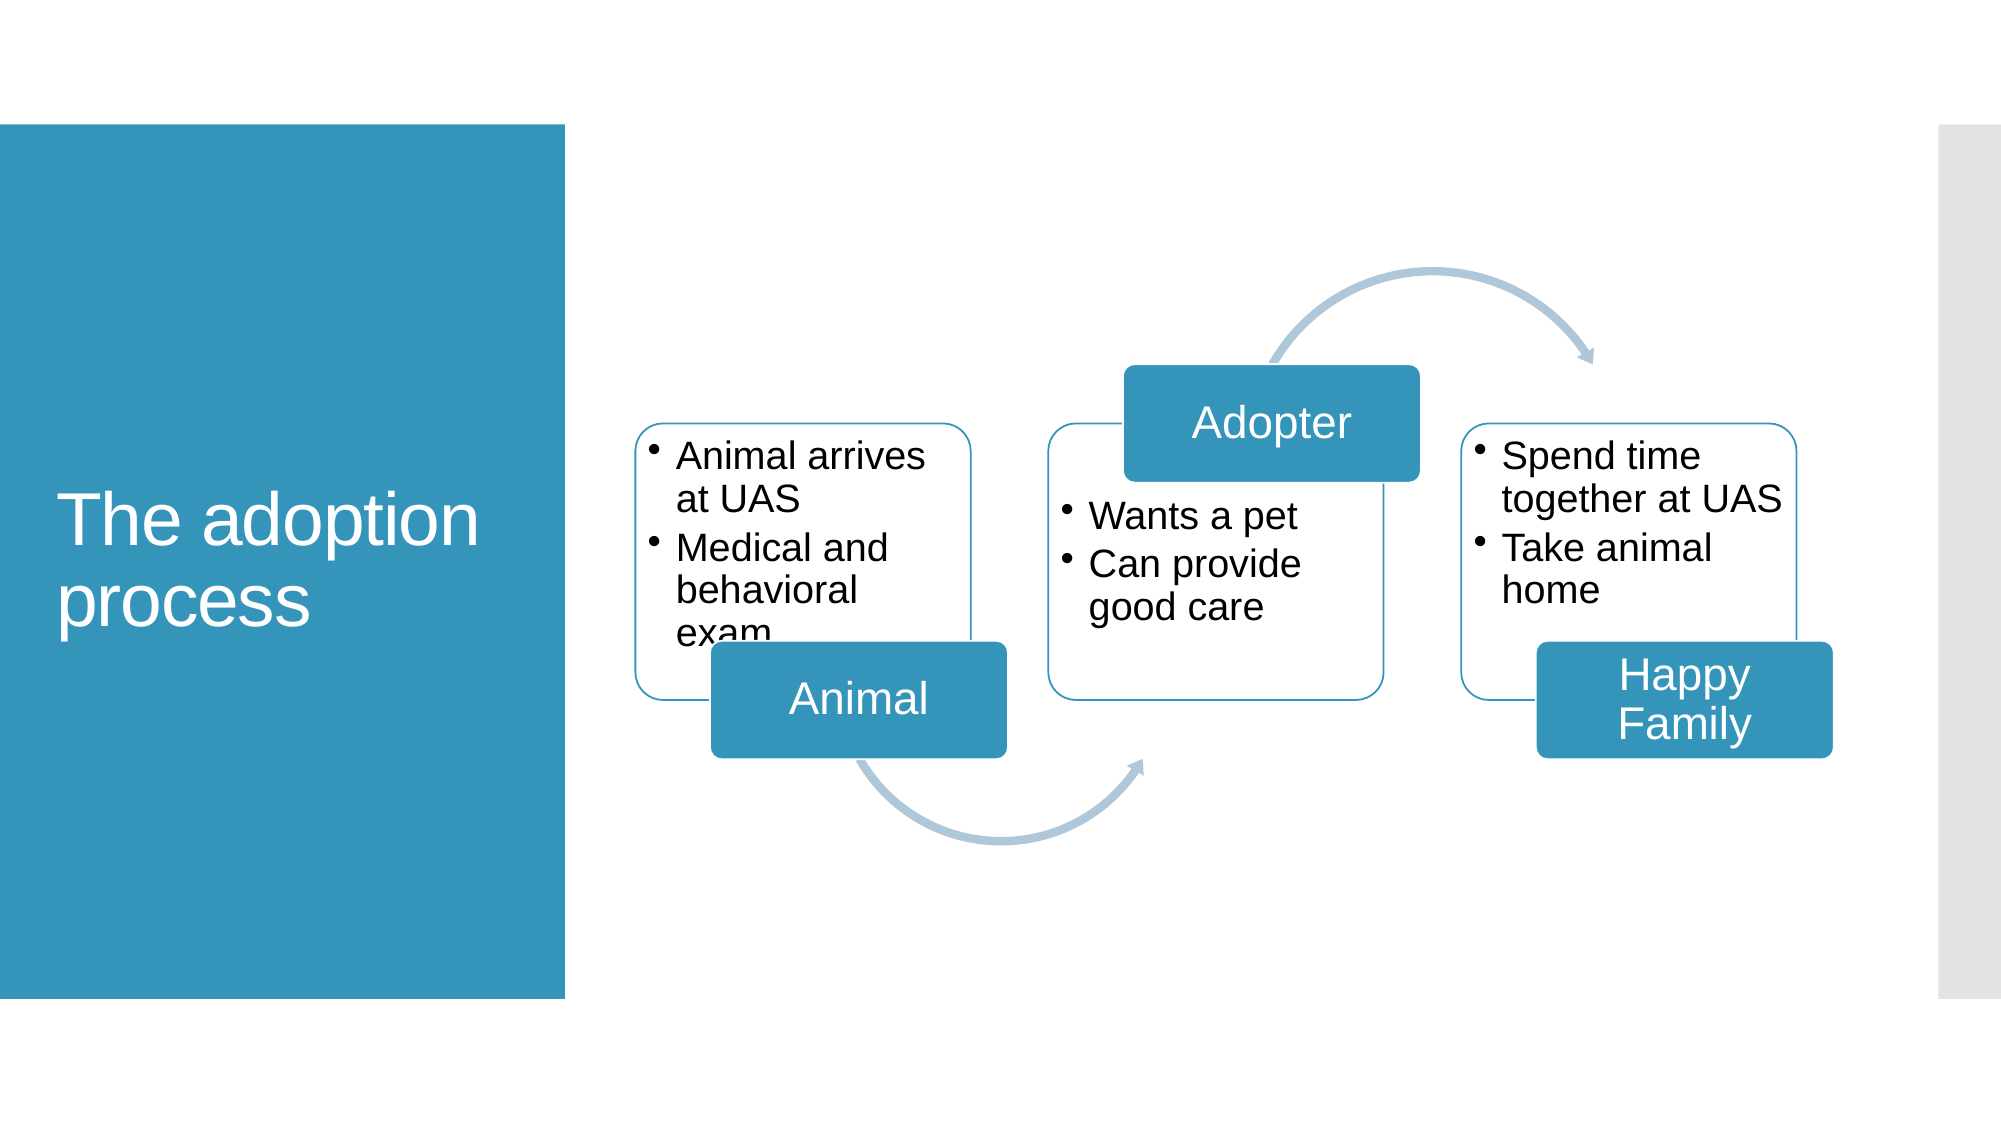

# The adoption process

Adopter
Animal arrives at UAS
Medical and behavioral exam
Wants a pet
Can provide good care
Spend time together at UAS
Take animal home

Animal
Happy Family